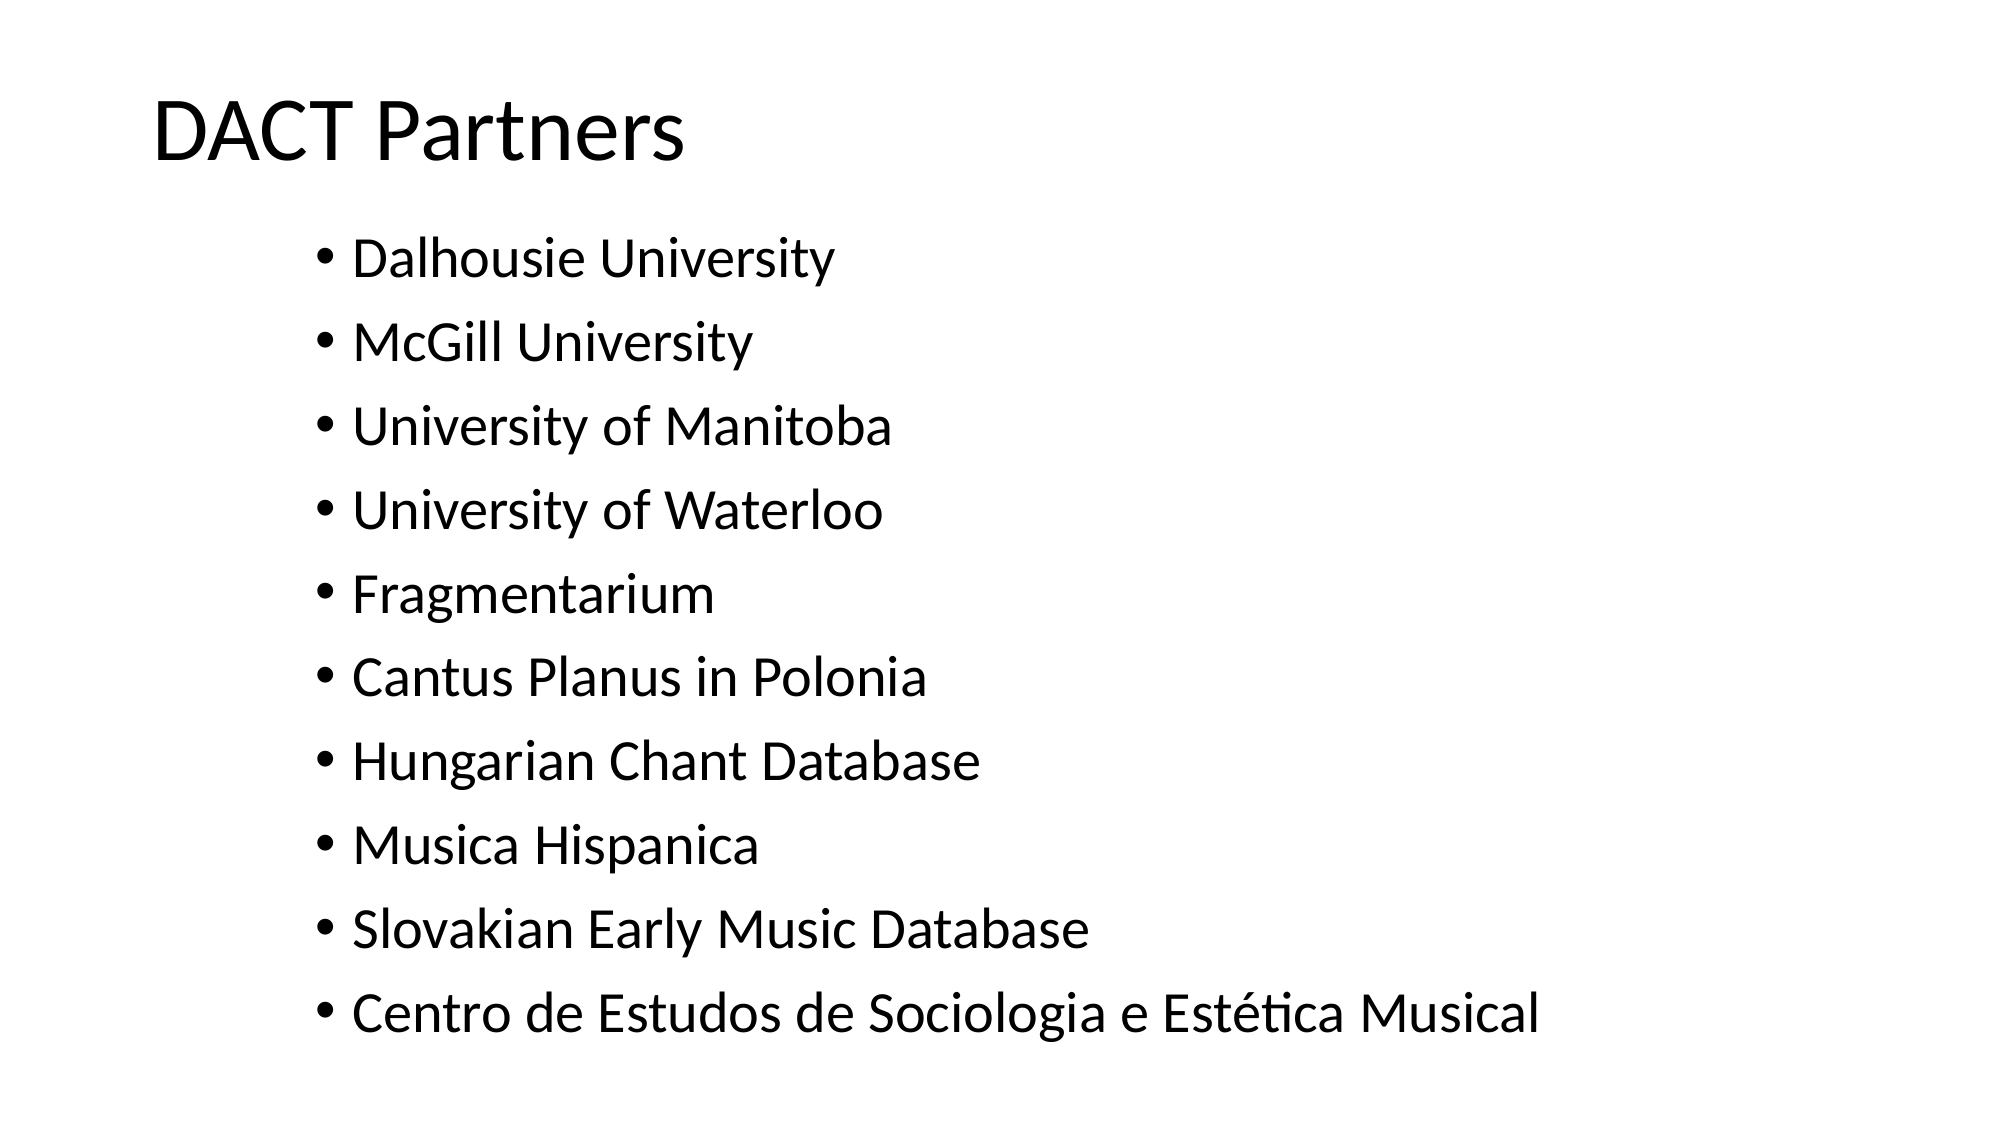

# DACT Partners
Dalhousie University
McGill University
University of Manitoba
University of Waterloo
Fragmentarium
Cantus Planus in Polonia
Hungarian Chant Database
Musica Hispanica
Slovakian Early Music Database
Centro de Estudos de Sociologia e Estética Musical